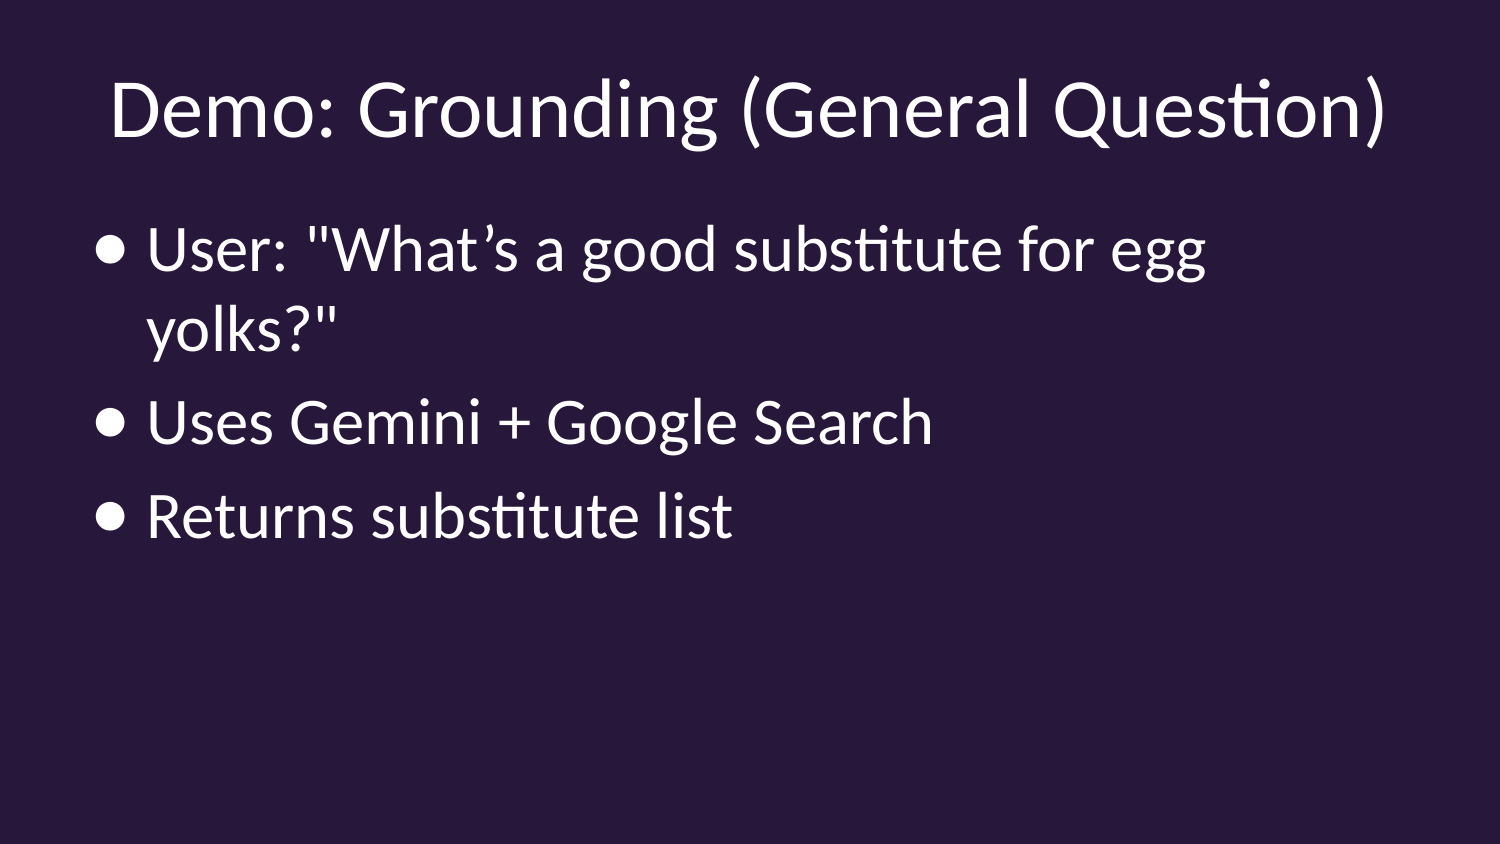

# Demo: Grounding (General Question)
User: "What’s a good substitute for egg yolks?"
Uses Gemini + Google Search
Returns substitute list